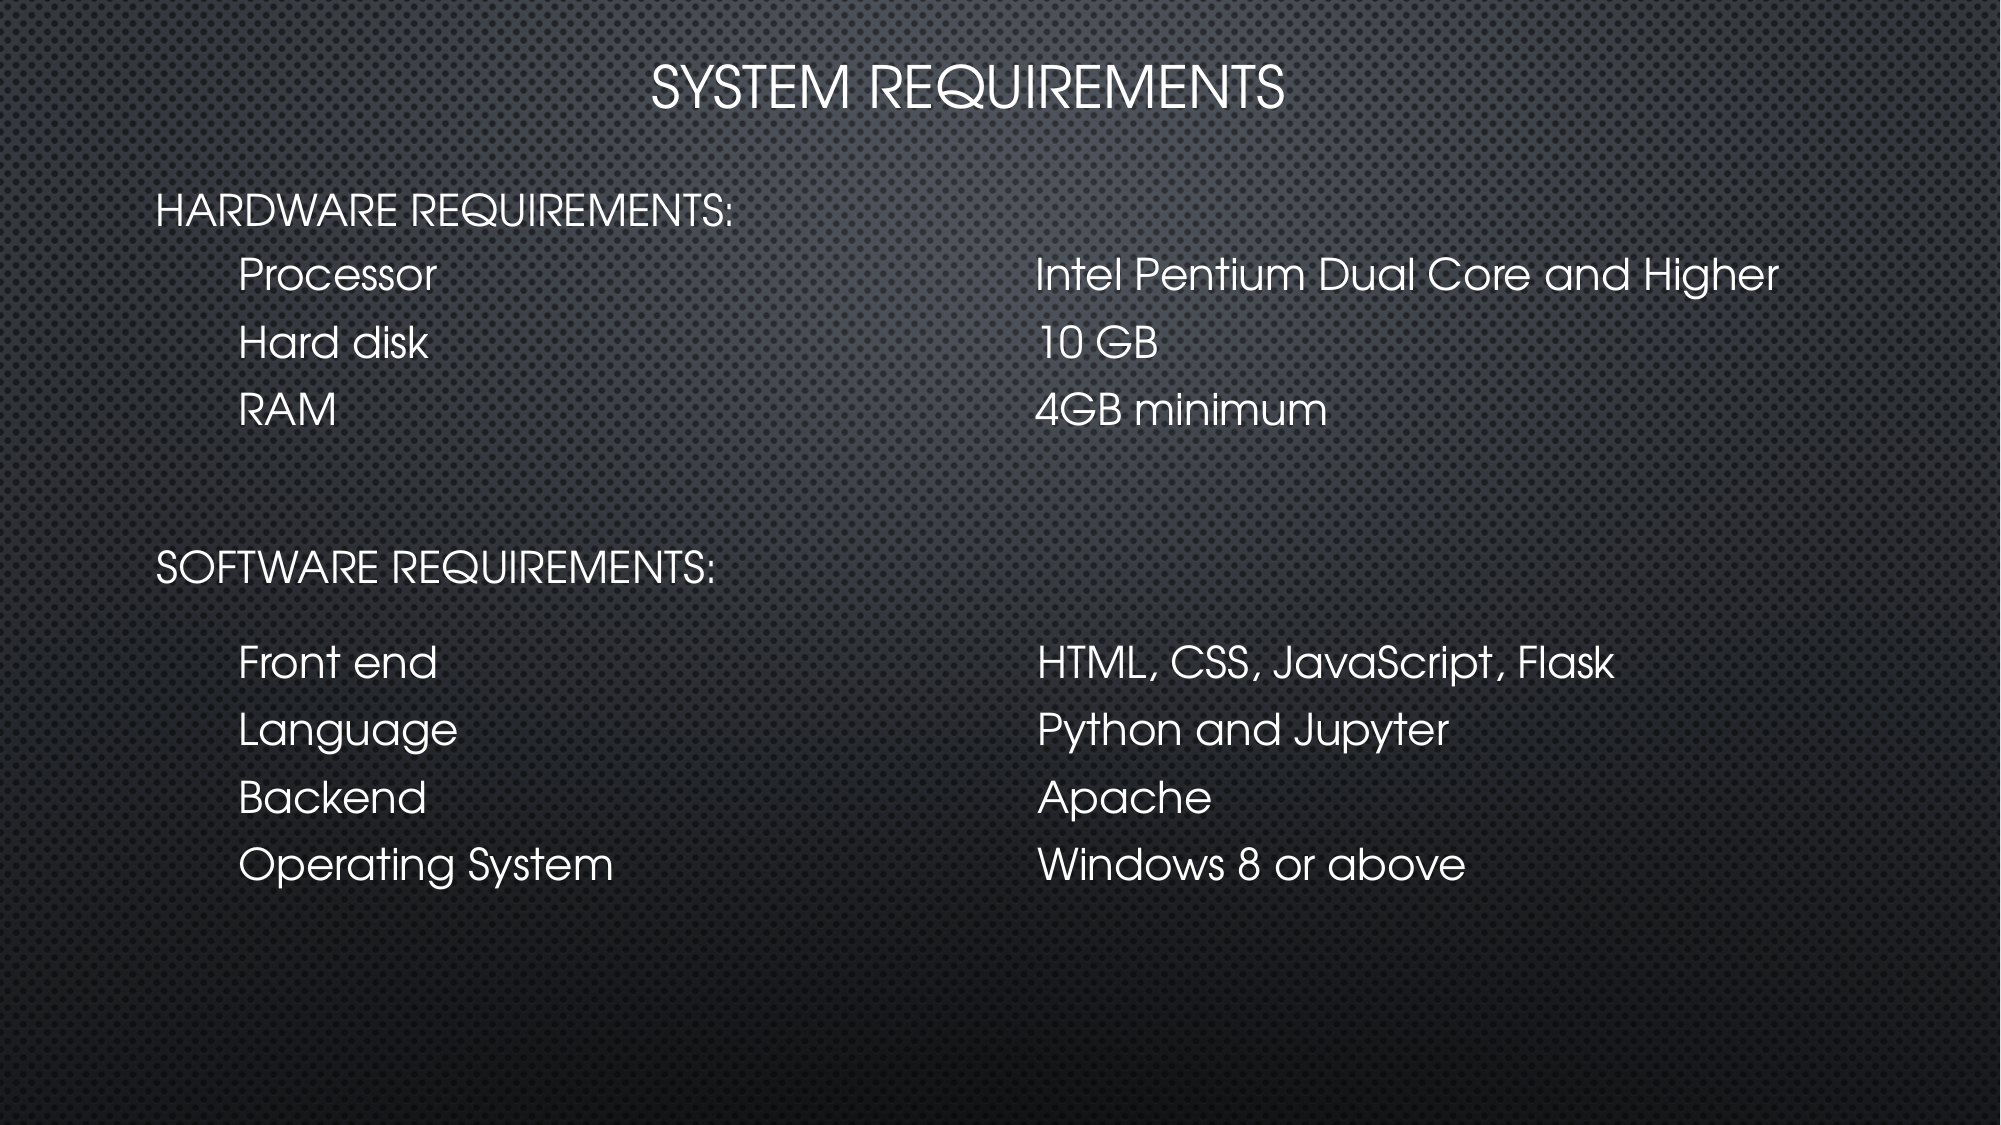

SYSTEM REQUIREMENTS
HARDWARE REQUIREMENTS:
| Processor | Intel Pentium Dual Core and Higher |
| --- | --- |
| Hard disk | 10 GB |
| RAM | 4GB minimum |
SOFTWARE REQUIREMENTS:
| Front end | HTML, CSS, JavaScript, Flask |
| --- | --- |
| Language | Python and Jupyter |
| Backend | Apache |
| Operating System | Windows 8 or above |